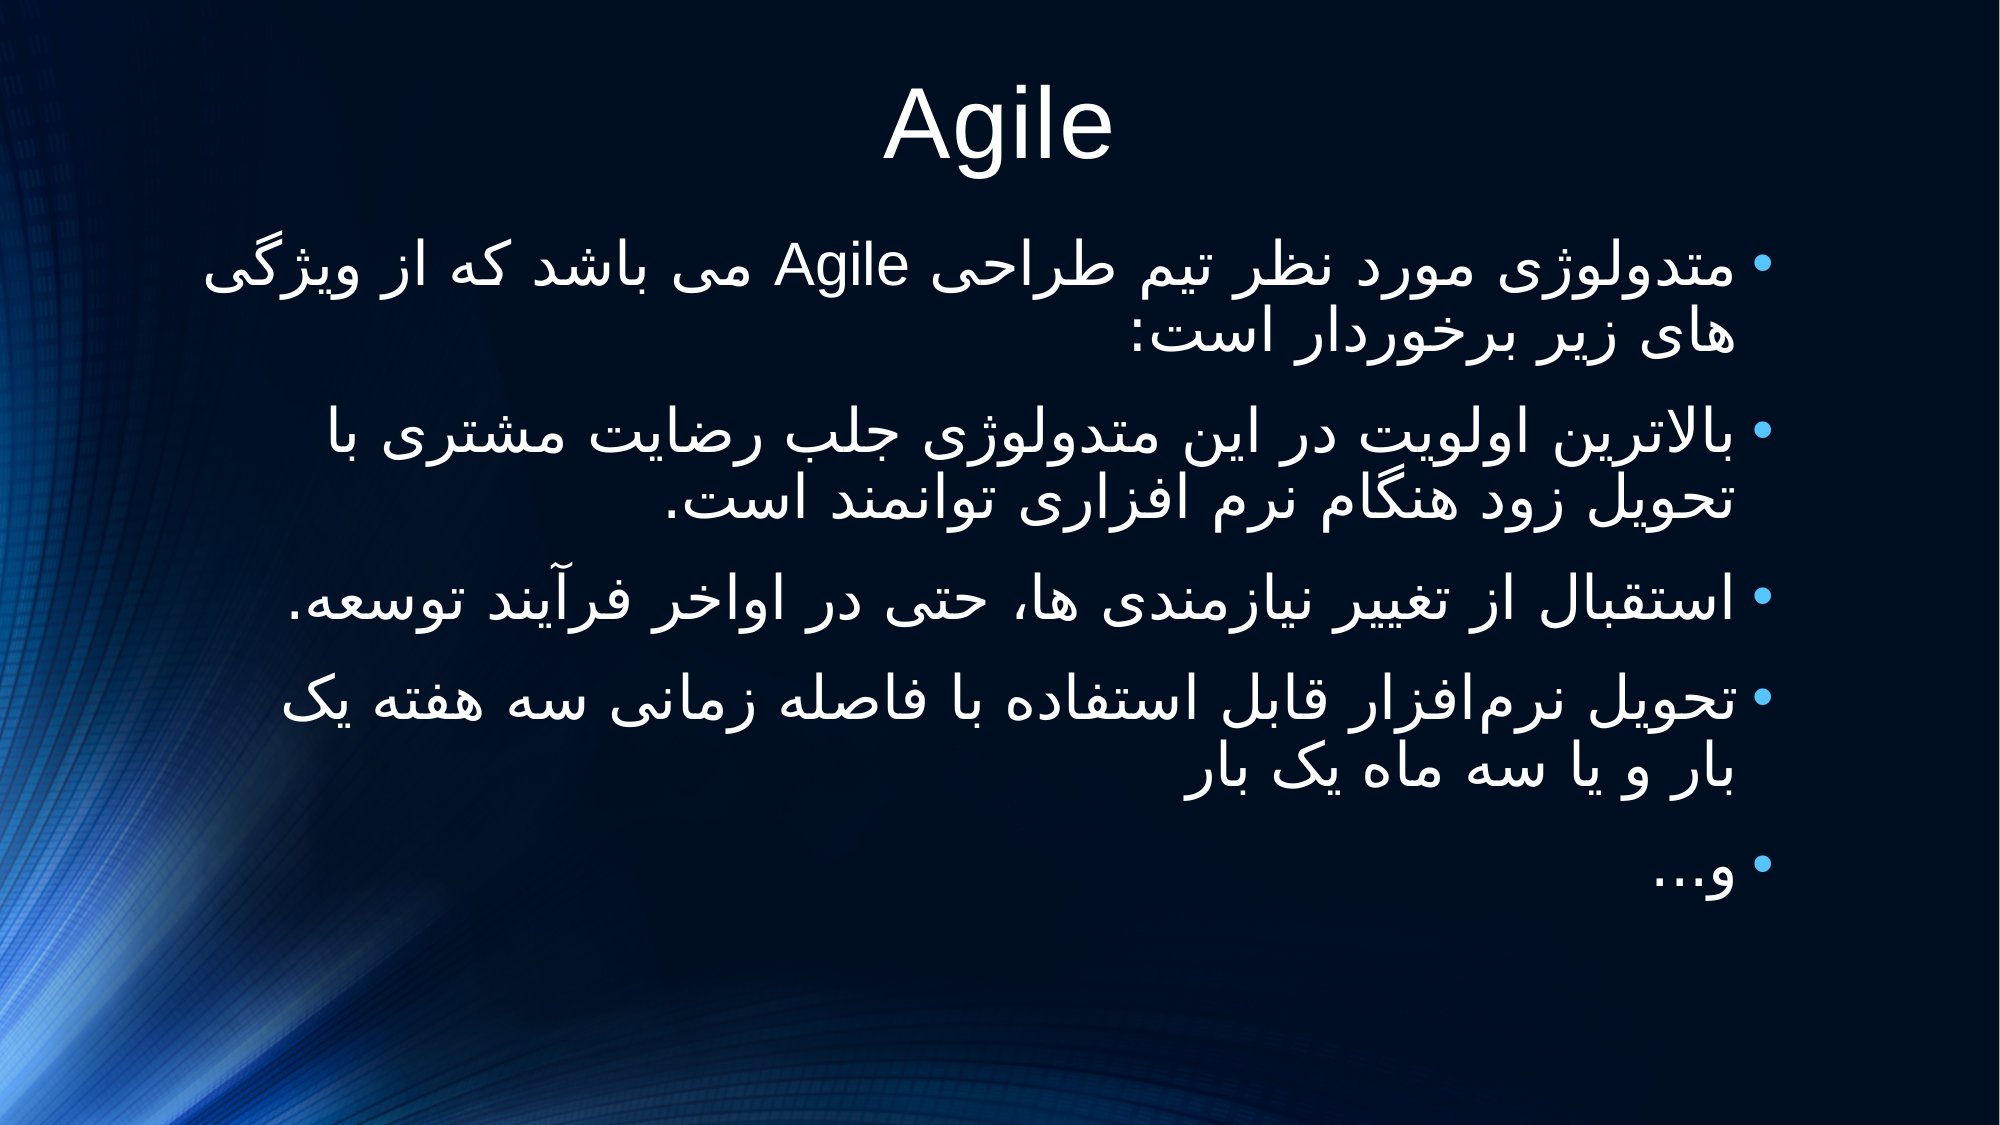

# Agile
متدولوژی مورد نظر تیم طراحی Agile می باشد که از ویژگی های زیر برخوردار است:
بالاترین اولویت در این متدولوژی جلب رضایت مشتری با تحویل زود هنگام نرم افزاری توانمند است.
استقبال از تغییر نیازمندی ها، حتی در اواخر فرآیند توسعه.
تحویل نرم‌افزار قابل استفاده با فاصله زمانی سه هفته یک بار و یا سه ماه یک بار
و...